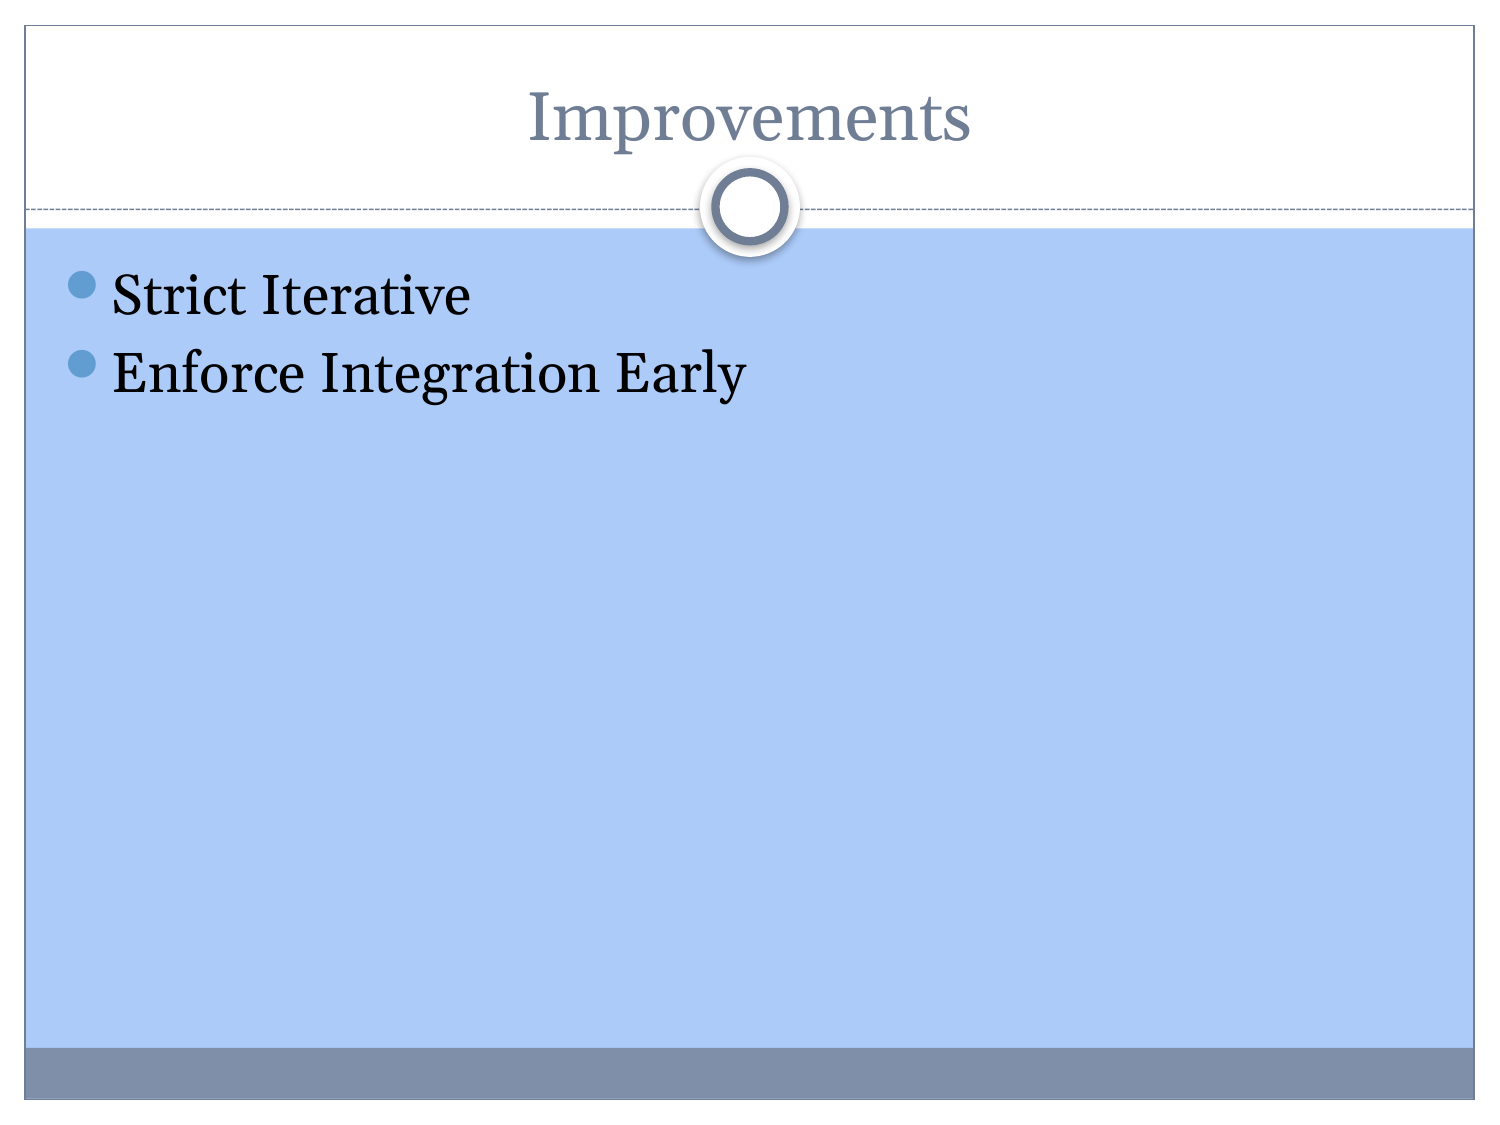

# Improvements
Strict Iterative
Enforce Integration Early